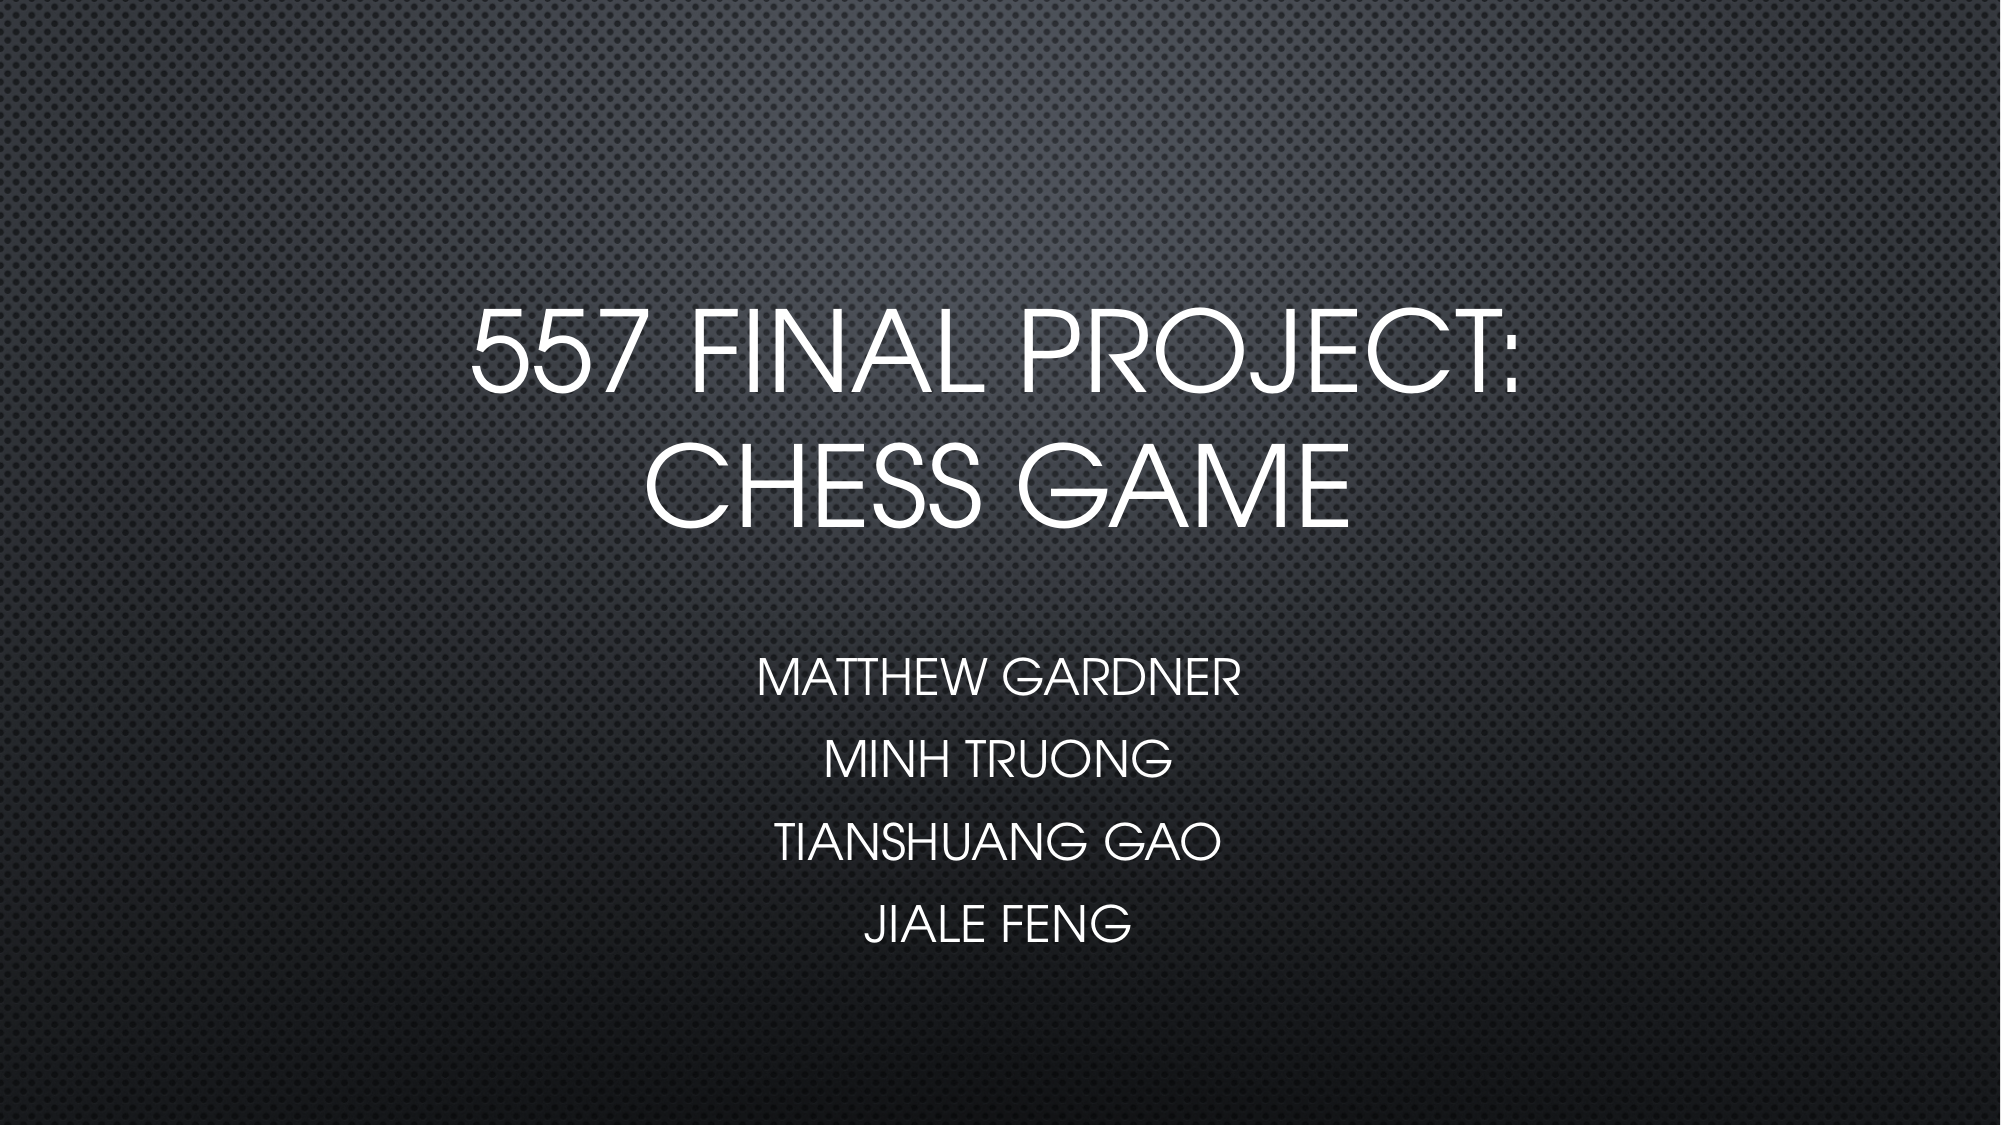

# 557 Final Project: Chess Game
Matthew Gardner
Minh Truong
Tianshuang Gao
Jiale Feng